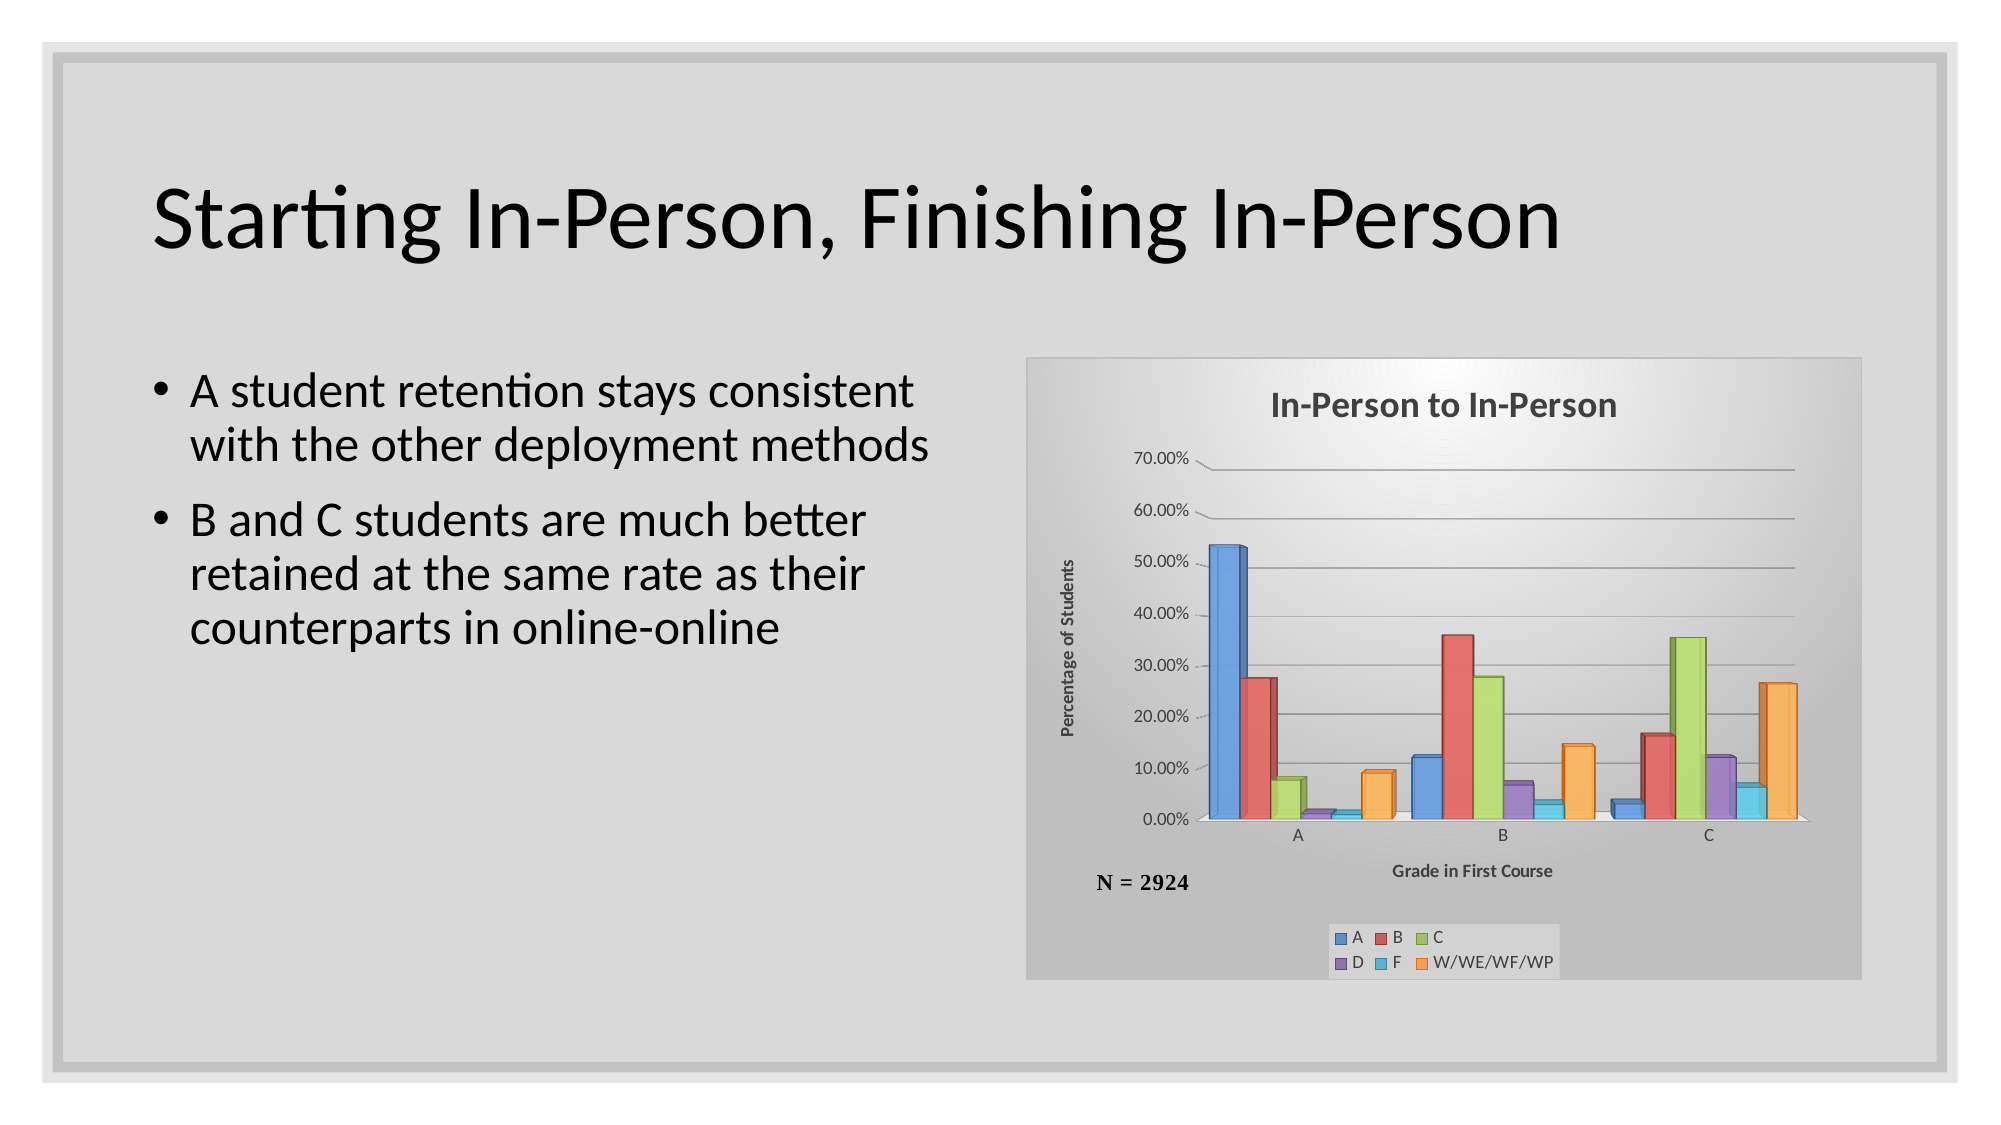

# Starting In-Person, Finishing In-Person
A student retention stays consistent with the other deployment methods
B and C students are much better retained at the same rate as their counterparts in online-online

[unsupported chart]